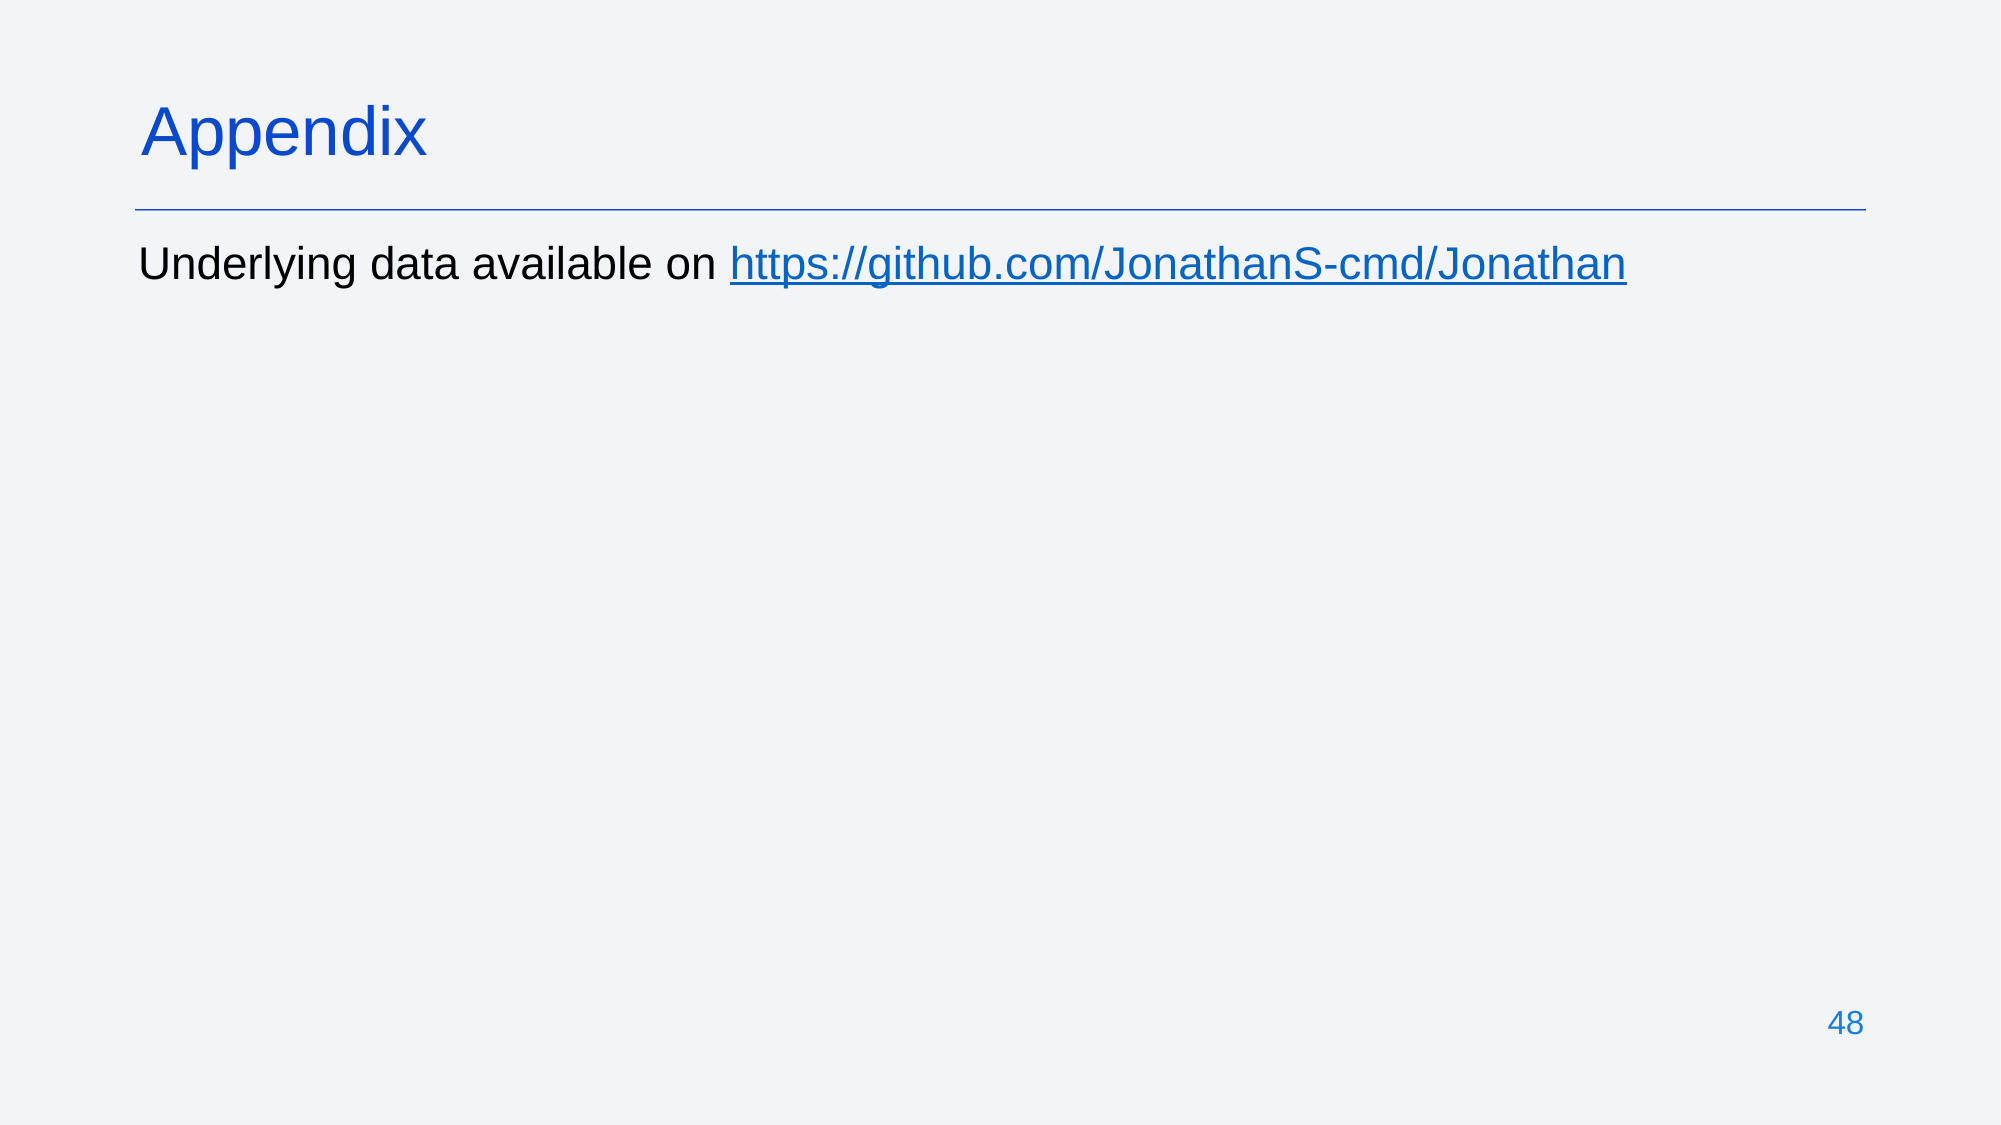

Appendix
Underlying data available on https://github.com/JonathanS-cmd/Jonathan
48